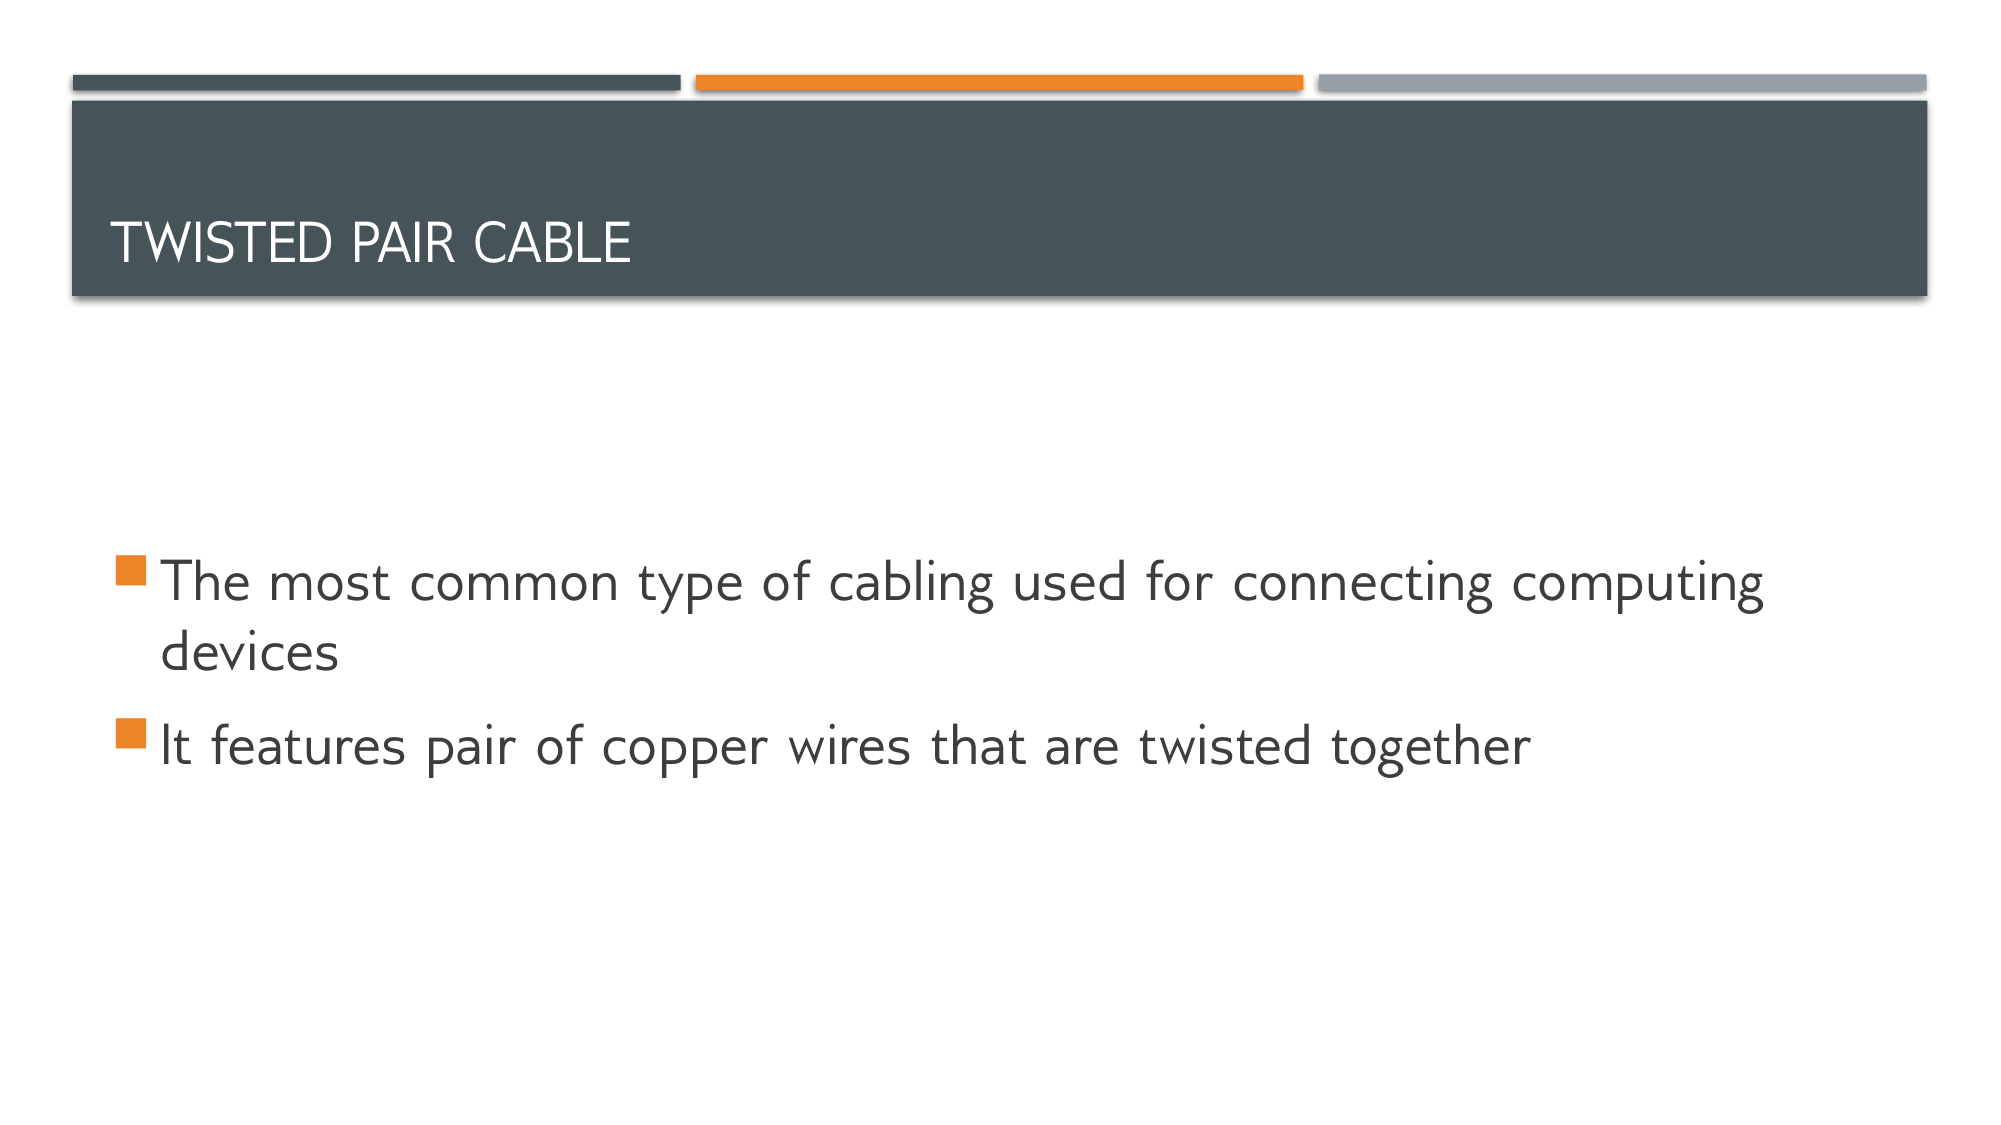

# Twisted pair cable
The most common type of cabling used for connecting computing devices
It features pair of copper wires that are twisted together